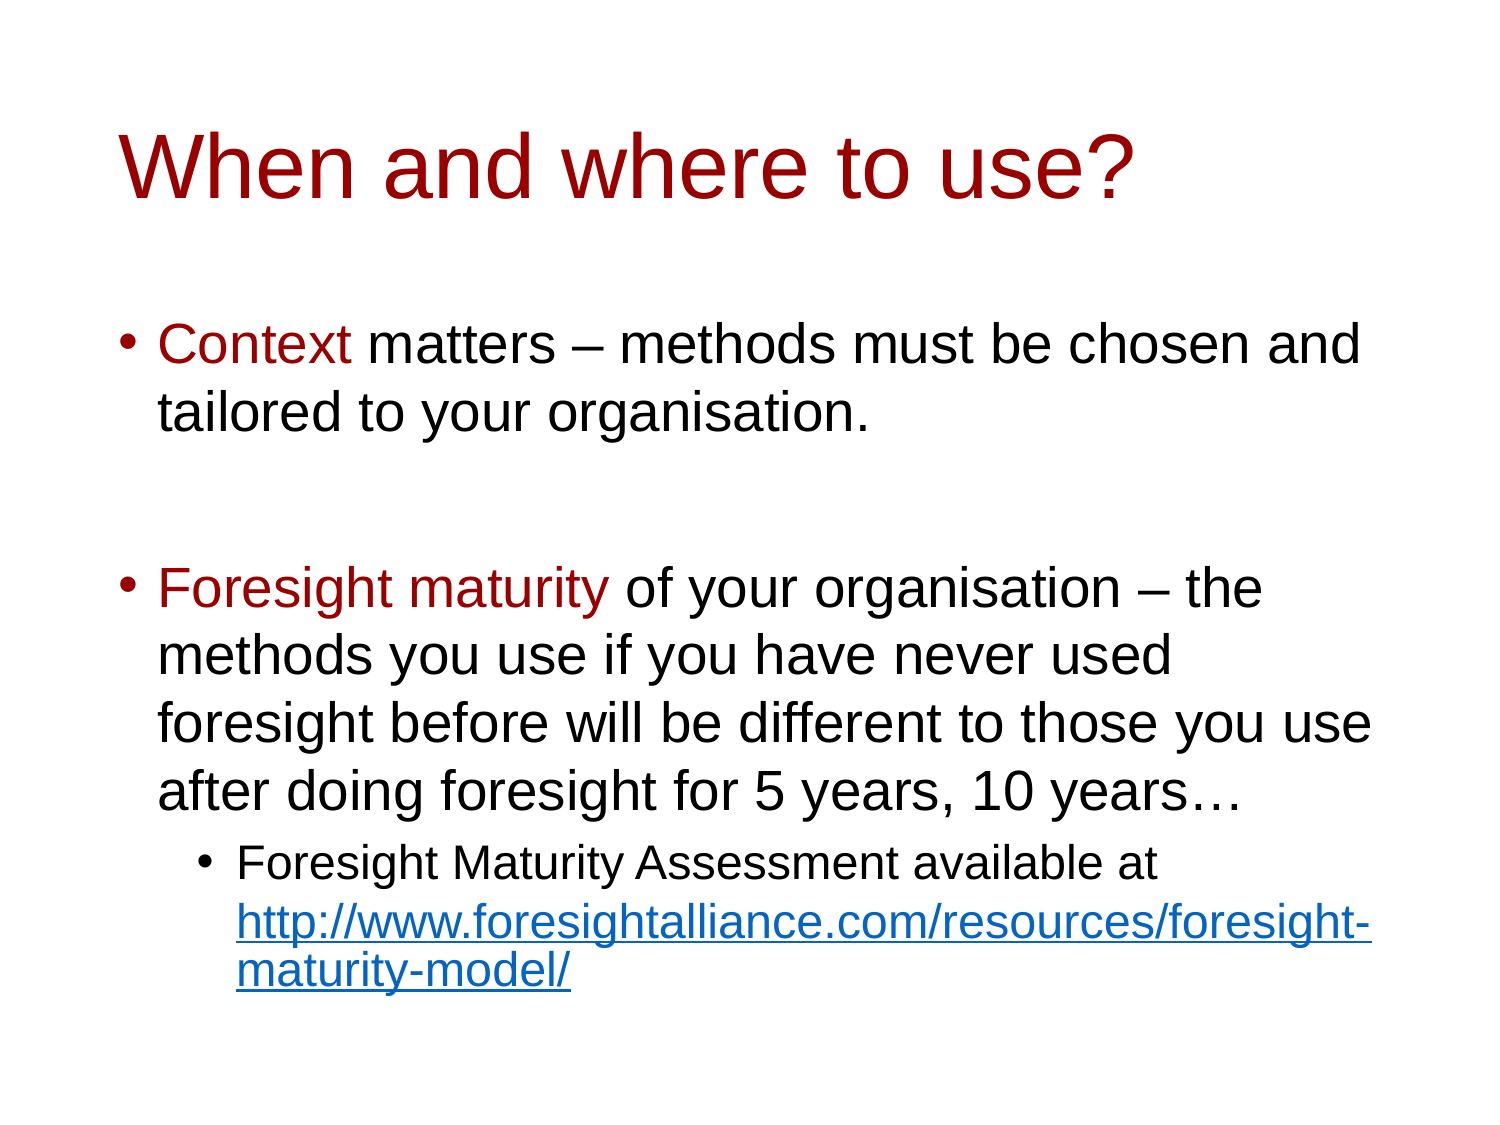

# When and where to use?
Context matters – methods must be chosen and tailored to your organisation.

Foresight maturity of your organisation – the methods you use if you have never used foresight before will be different to those you use after doing foresight for 5 years, 10 years…
Foresight Maturity Assessment available at http://www.foresightalliance.com/resources/foresight-maturity-model/